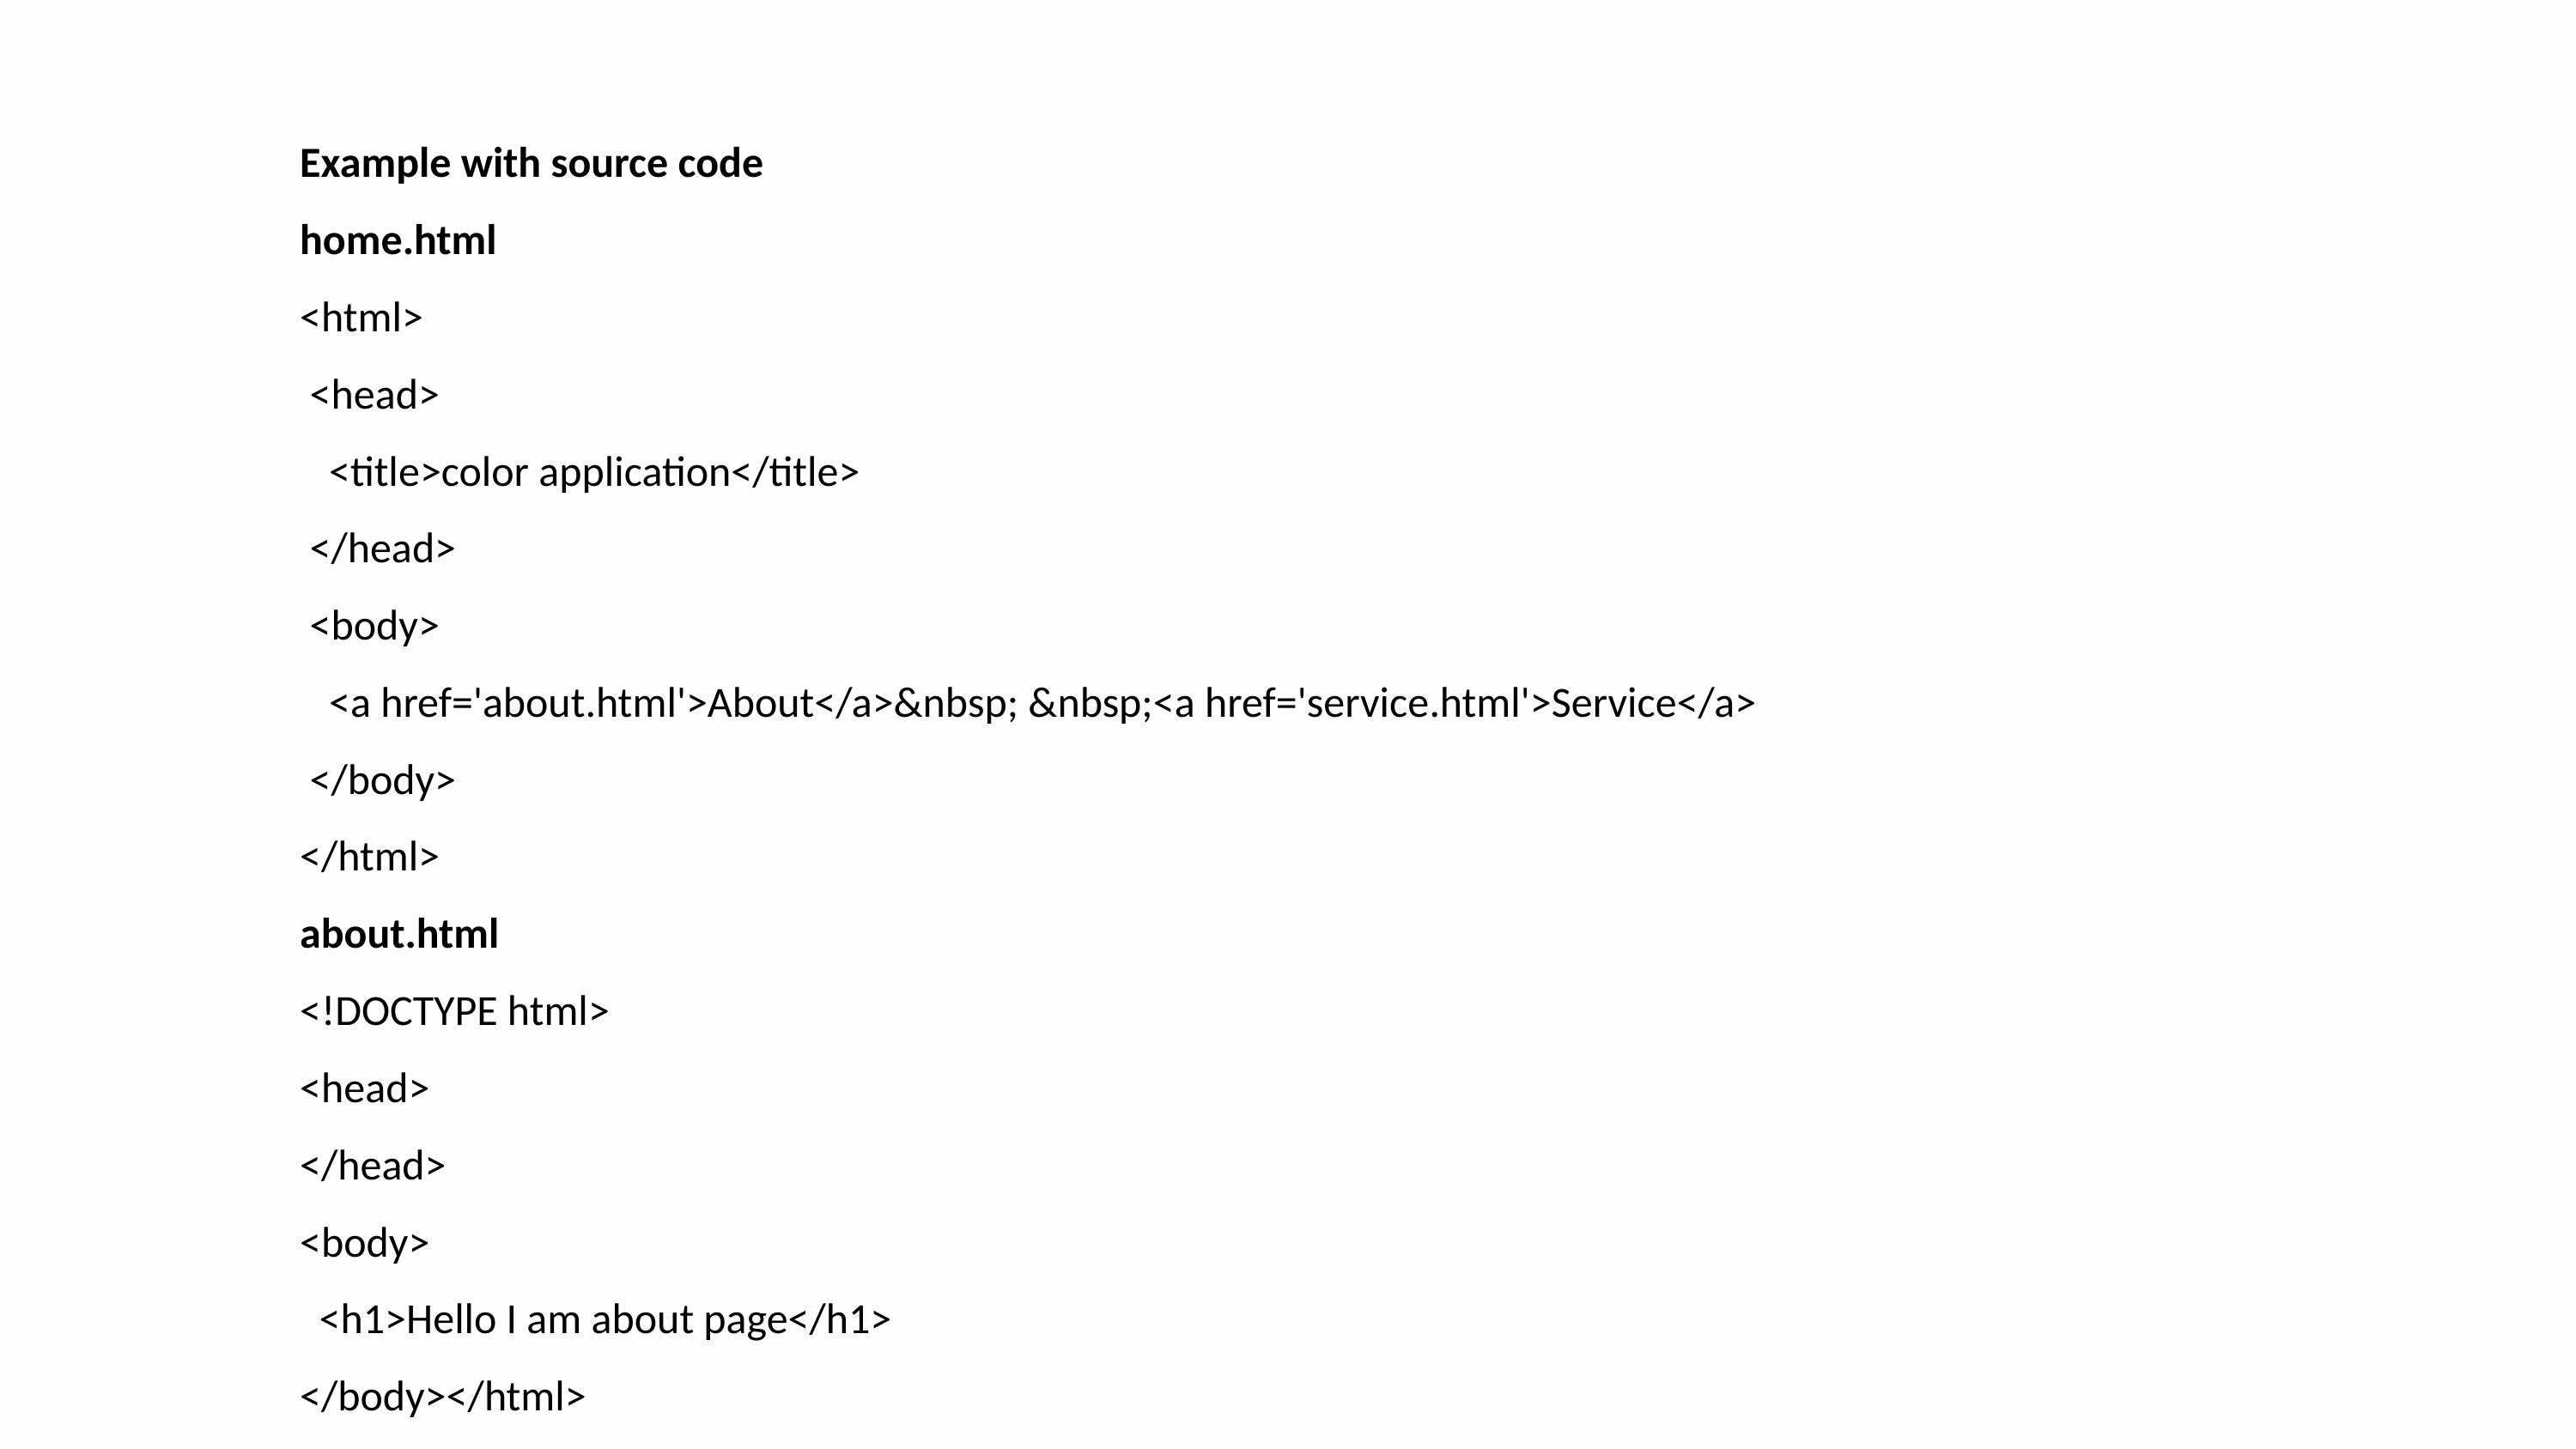

Example with source code
home.html
<html>
 <head>
   <title>color application</title>
 </head>
 <body>
   <a href='about.html'>About</a>&nbsp; &nbsp;<a href='service.html'>Service</a>
 </body>
</html>
about.html
<!DOCTYPE html>
<head>
</head>
<body>
  <h1>Hello I am about page</h1>
</body></html>